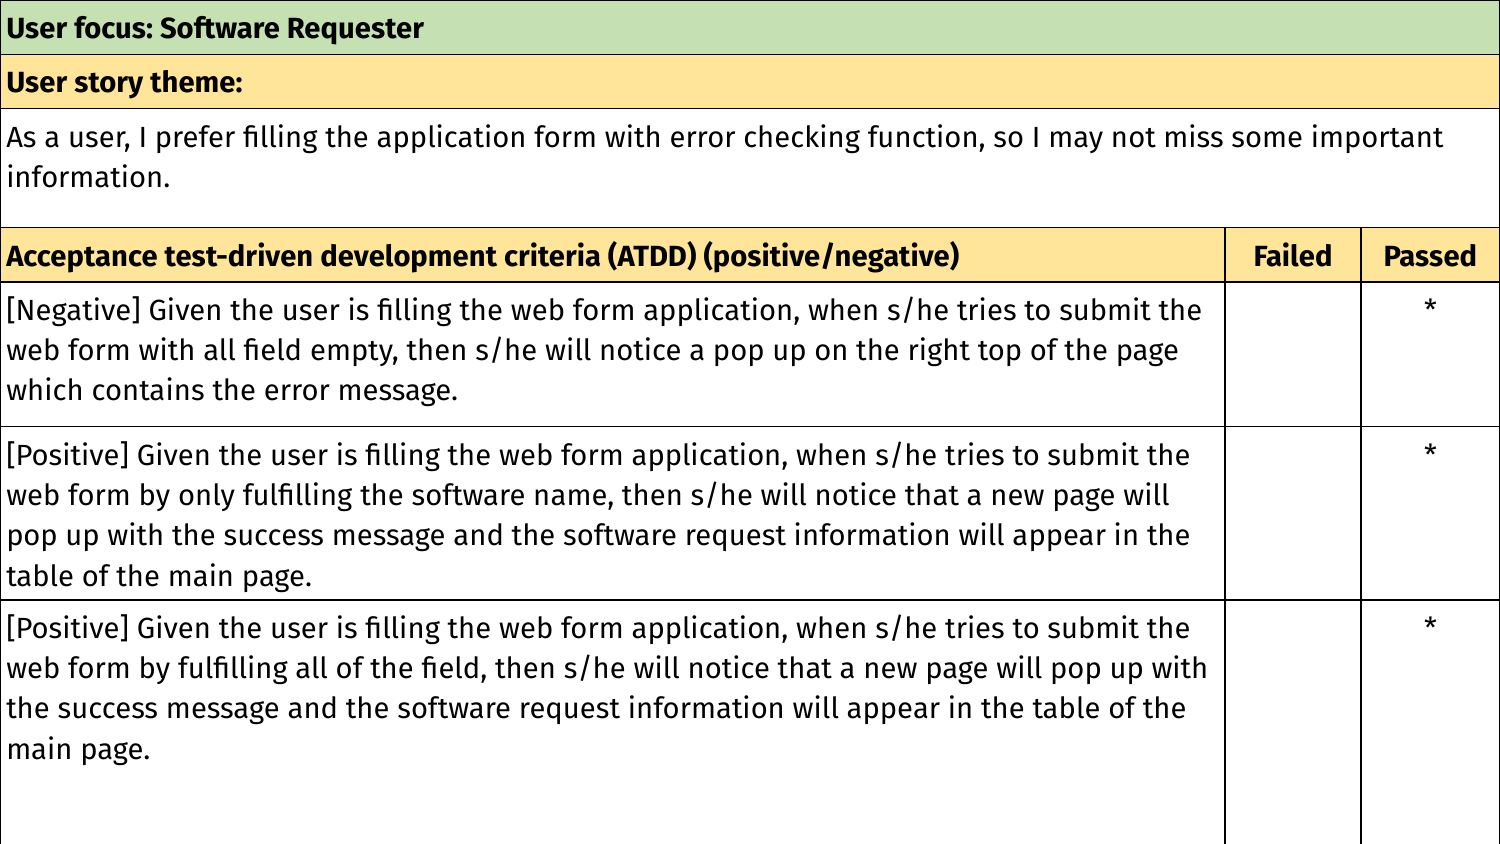

| User focus: Software Requester |  |  |
| --- | --- | --- |
| User story theme: |  |  |
| As a user, I prefer filling the application form with error checking function, so I may not miss some important information. |  |  |
| Acceptance test-driven development criteria (ATDD) (positive/negative) | Failed | Passed |
| [Negative] Given the user is filling the web form application, when s/he tries to submit the web form with all field empty, then s/he will notice a pop up on the right top of the page which contains the error message. |  | \* |
| [Positive] Given the user is filling the web form application, when s/he tries to submit the web form by only fulfilling the software name, then s/he will notice that a new page will pop up with the success message and the software request information will appear in the table of the main page. |  | \* |
| [Positive] Given the user is filling the web form application, when s/he tries to submit the web form by fulfilling all of the field, then s/he will notice that a new page will pop up with the success message and the software request information will appear in the table of the main page. |  | \* |